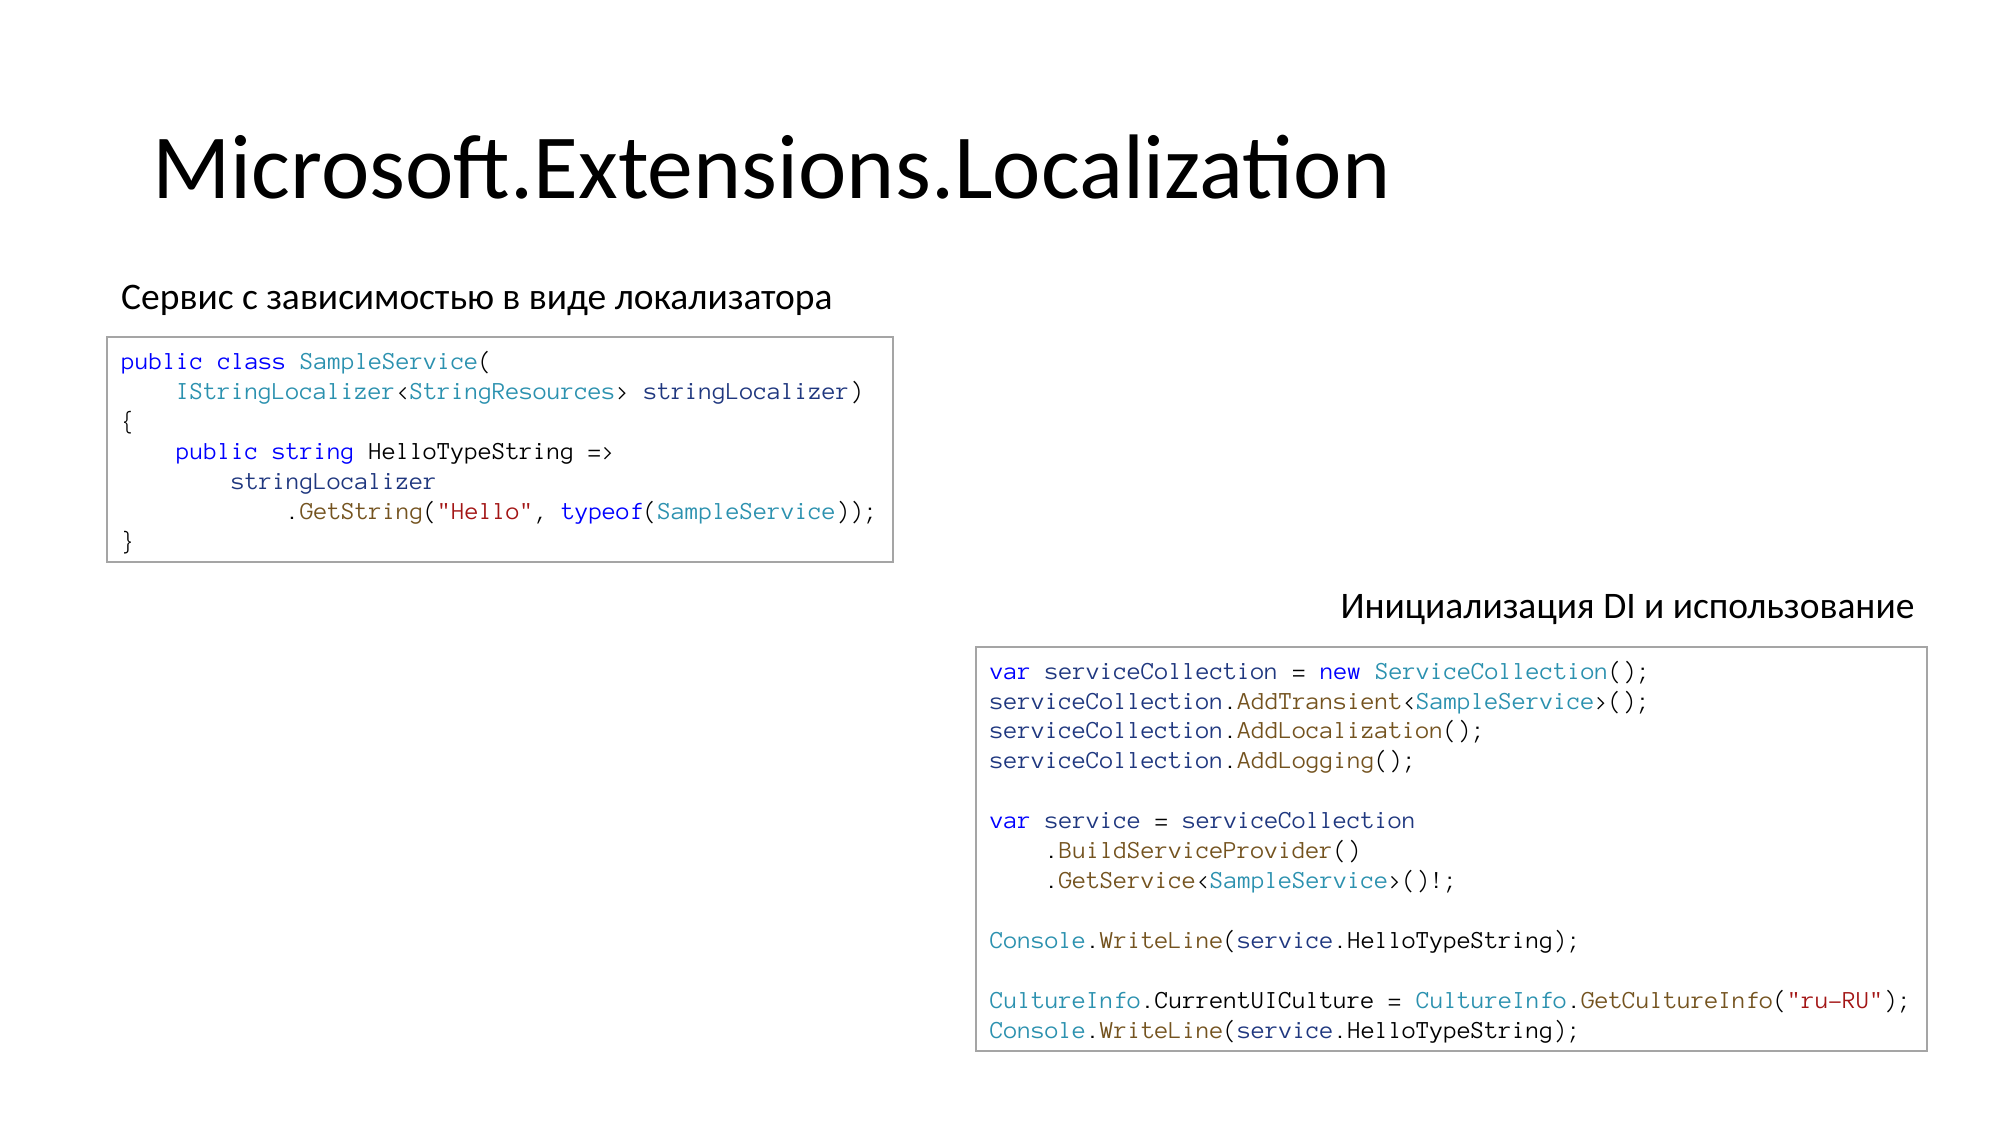

# Microsoft.Extensions.Localization
Сервис с зависимостью в виде локализатора
public class SampleService(
    IStringLocalizer<StringResources> stringLocalizer)
{
    public string HelloTypeString =>
        stringLocalizer
            .GetString("Hello", typeof(SampleService));
}
Инициализация DI и использование
var serviceCollection = new ServiceCollection();
serviceCollection.AddTransient<SampleService>();
serviceCollection.AddLocalization();
serviceCollection.AddLogging();
var service = serviceCollection
    .BuildServiceProvider()
    .GetService<SampleService>()!;
Console.WriteLine(service.HelloTypeString);
CultureInfo.CurrentUICulture = CultureInfo.GetCultureInfo("ru-RU");
Console.WriteLine(service.HelloTypeString);